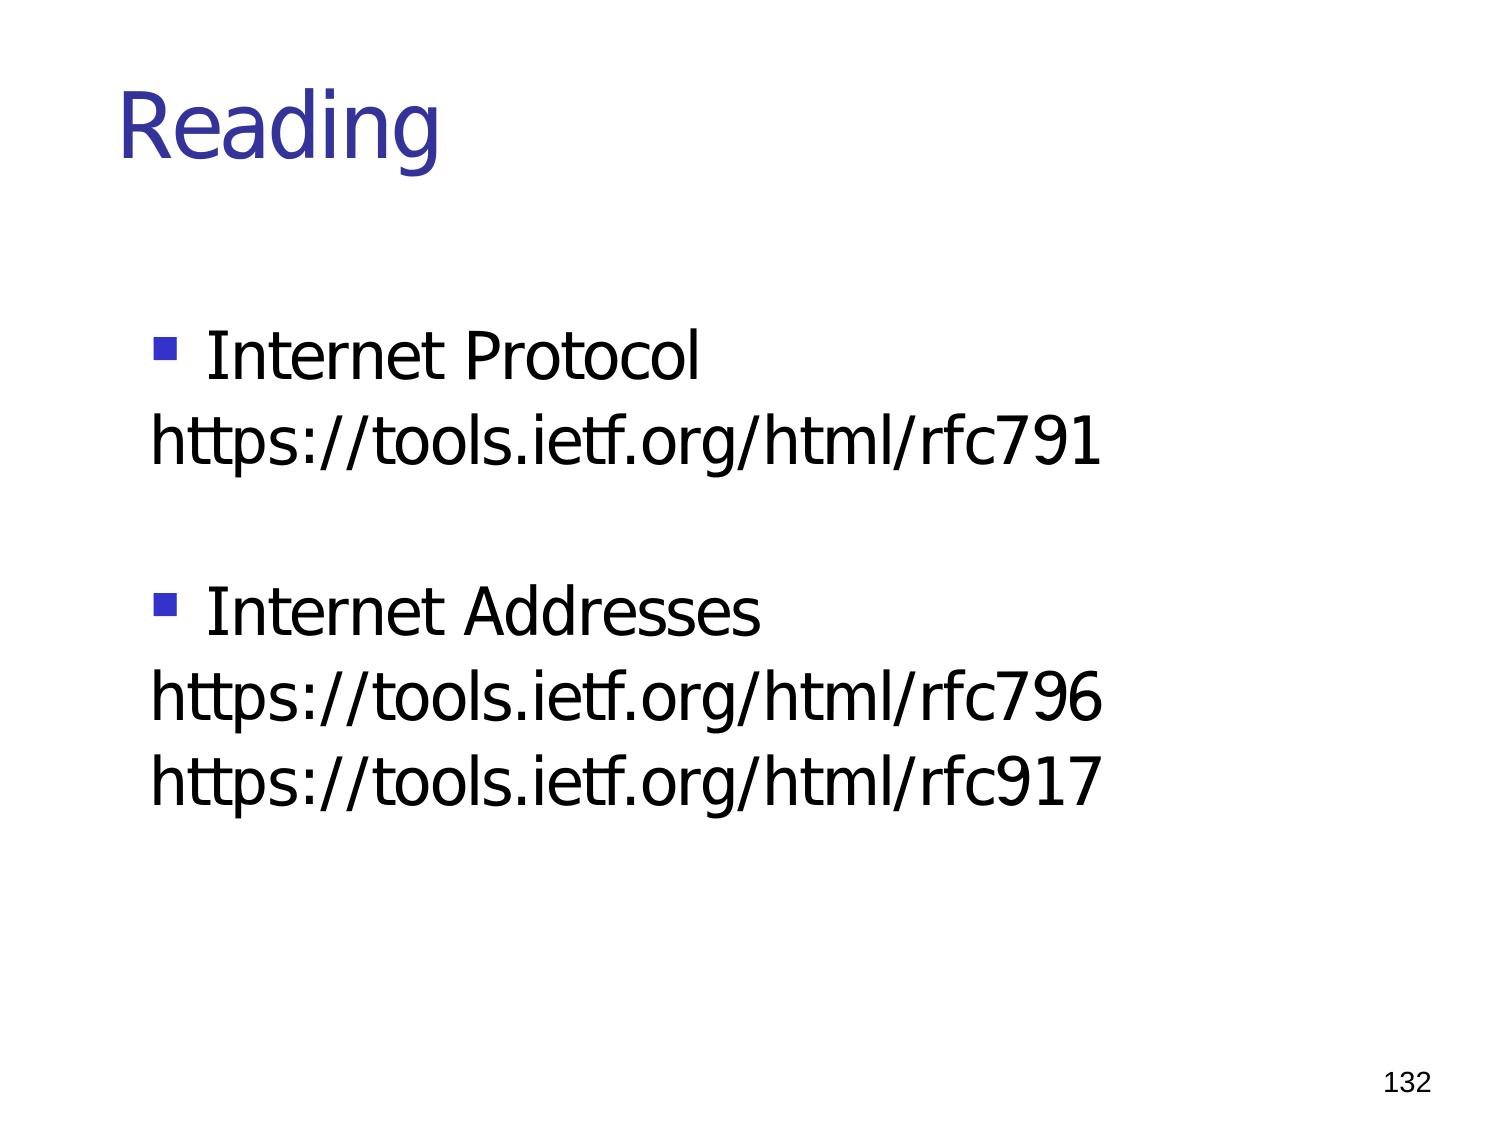

# Reading
Internet Protocol
https://tools.ietf.org/html/rfc791

Internet Addresses
https://tools.ietf.org/html/rfc796
https://tools.ietf.org/html/rfc917

132